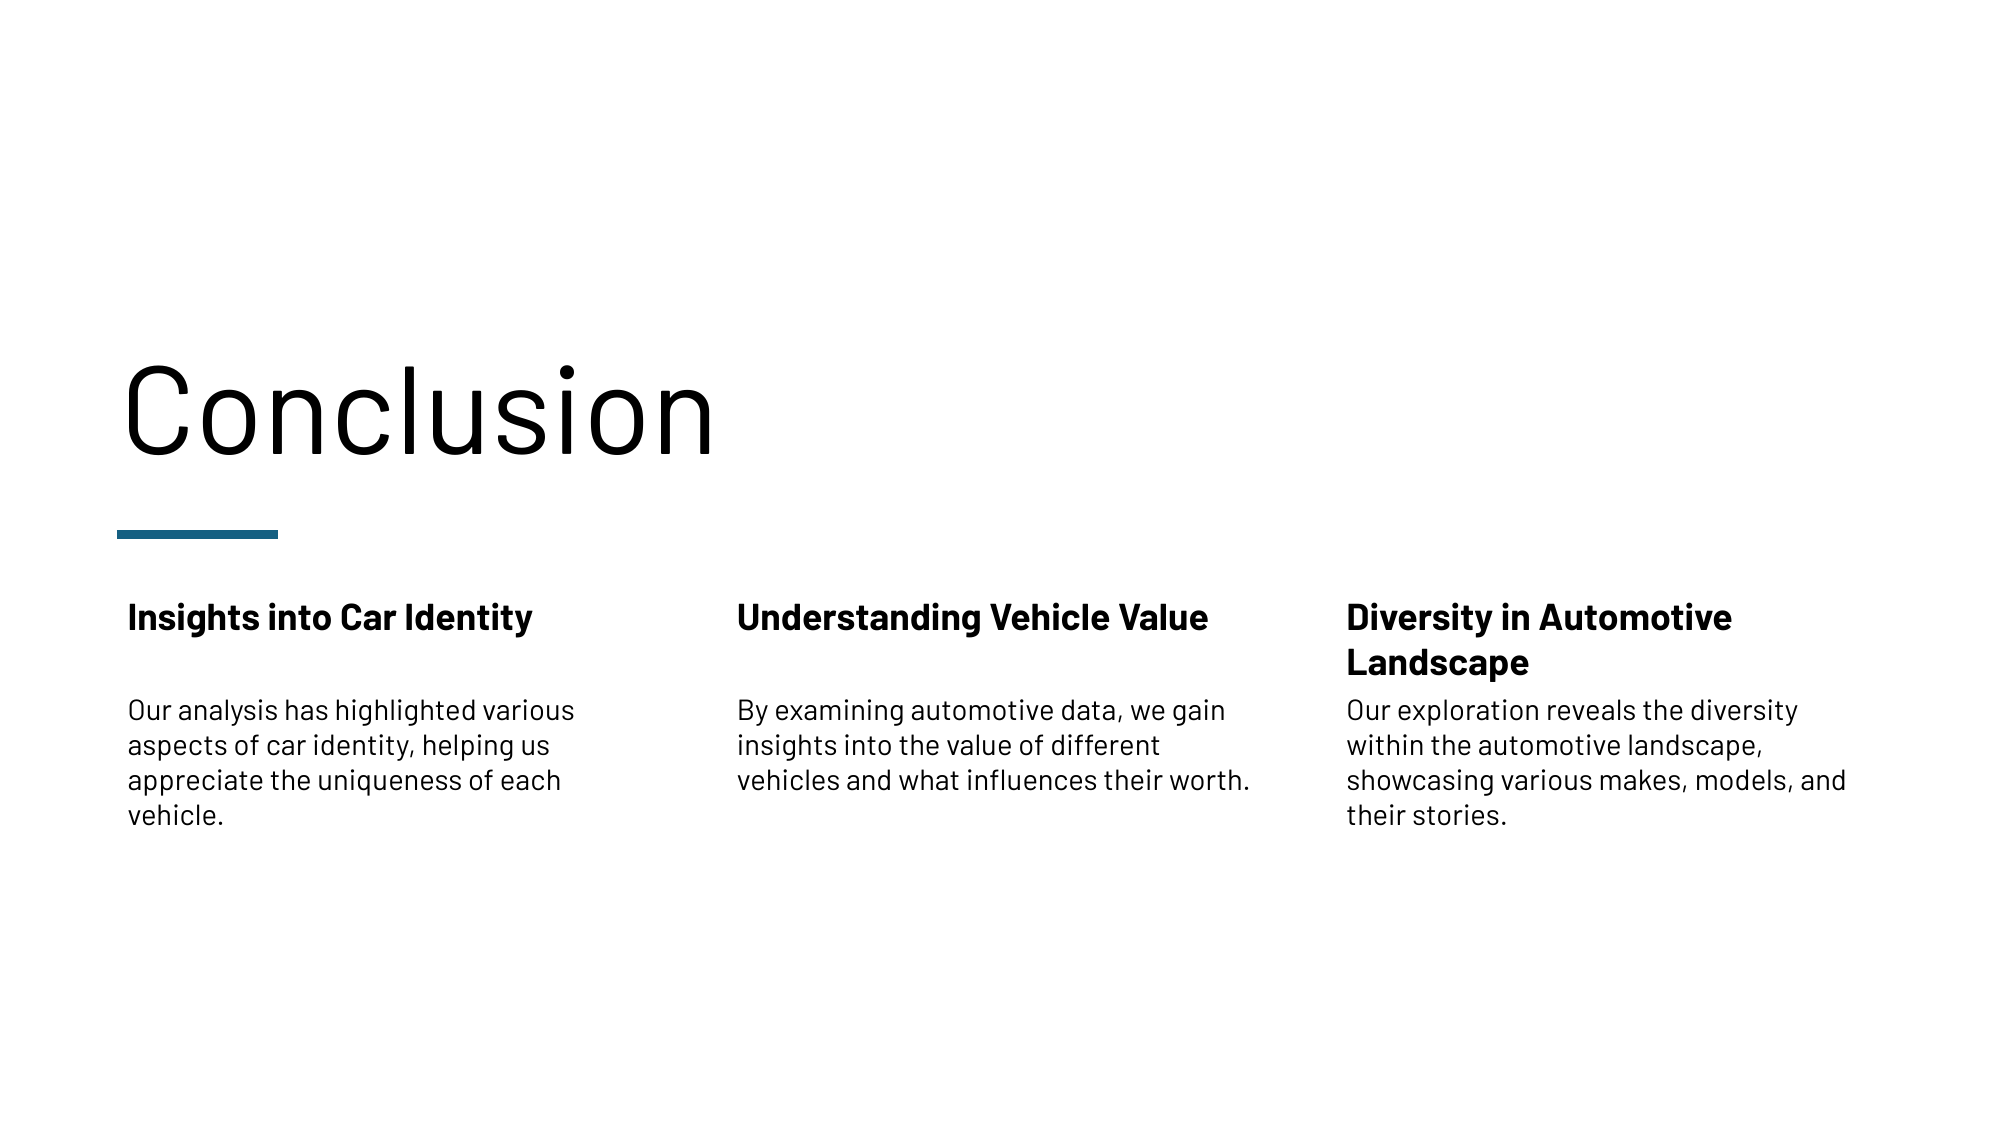

# Conclusion
Insights into Car Identity
Our analysis has highlighted various aspects of car identity, helping us appreciate the uniqueness of each vehicle.
Understanding Vehicle Value
By examining automotive data, we gain insights into the value of different vehicles and what influences their worth.
Diversity in Automotive Landscape
Our exploration reveals the diversity within the automotive landscape, showcasing various makes, models, and their stories.